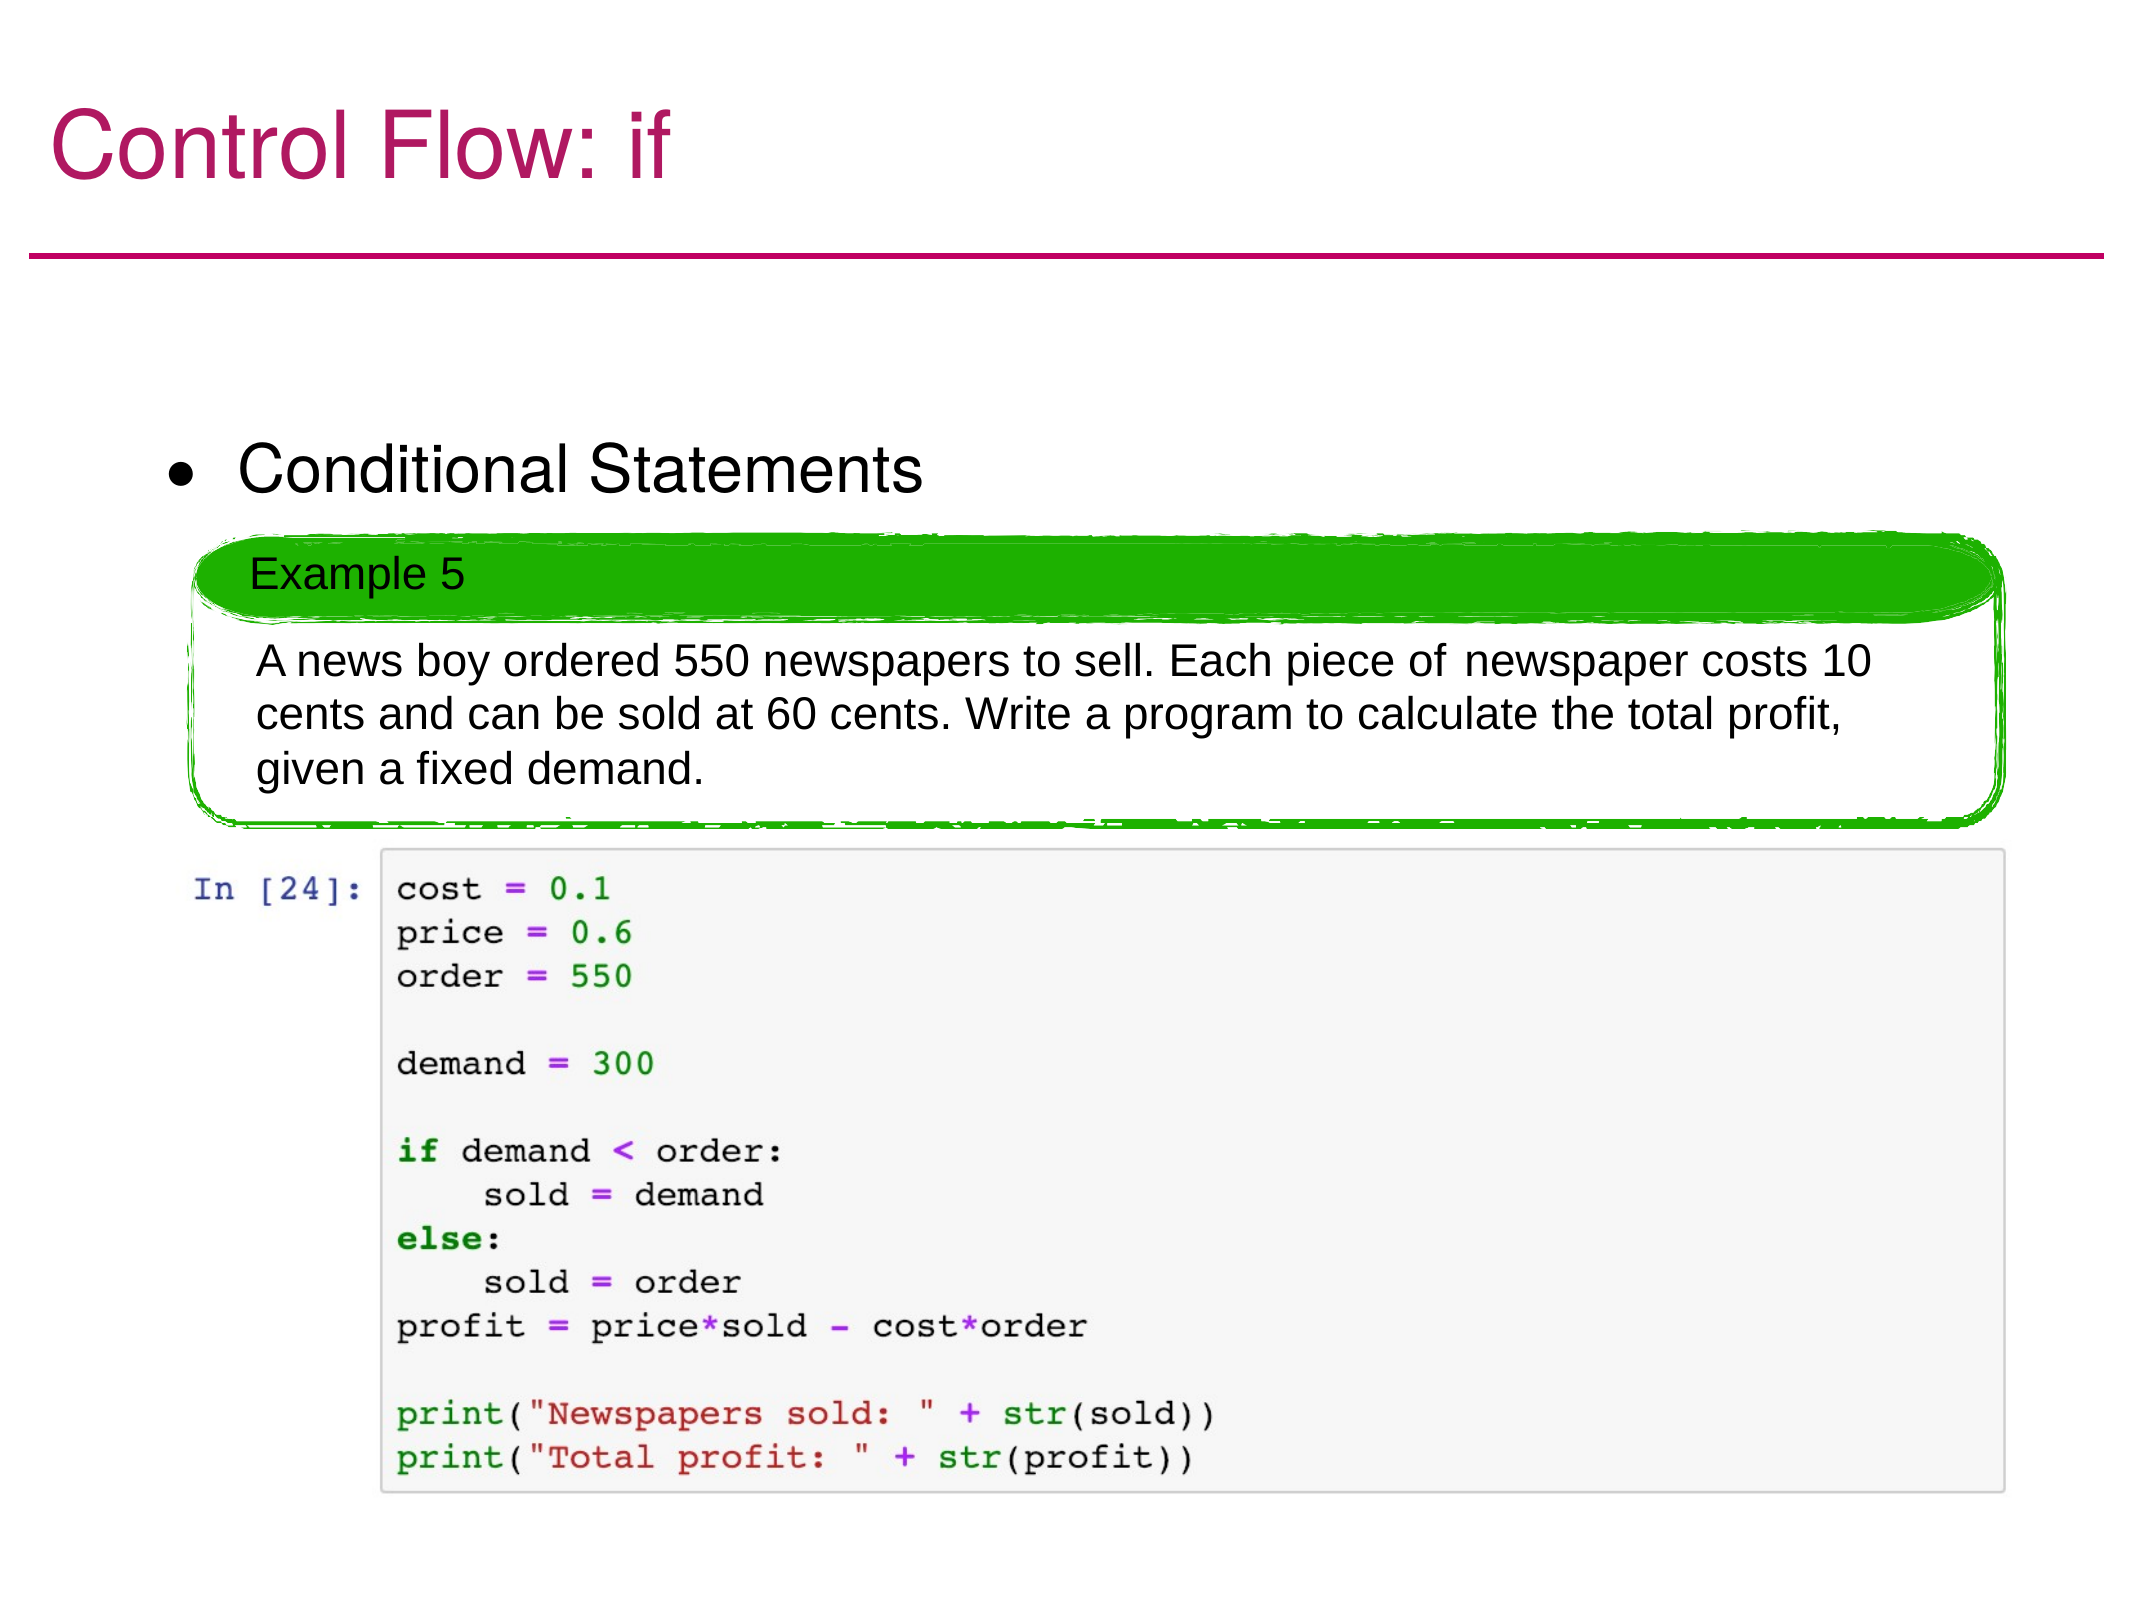

# Control Flow: if

Conditional Statements
Example 5
A news boy ordered 550 newspapers to sell. Each piece of newspaper costs 10 cents and can be sold at 60 cents. Write a program to calculate the total profit, given a fixed demand.